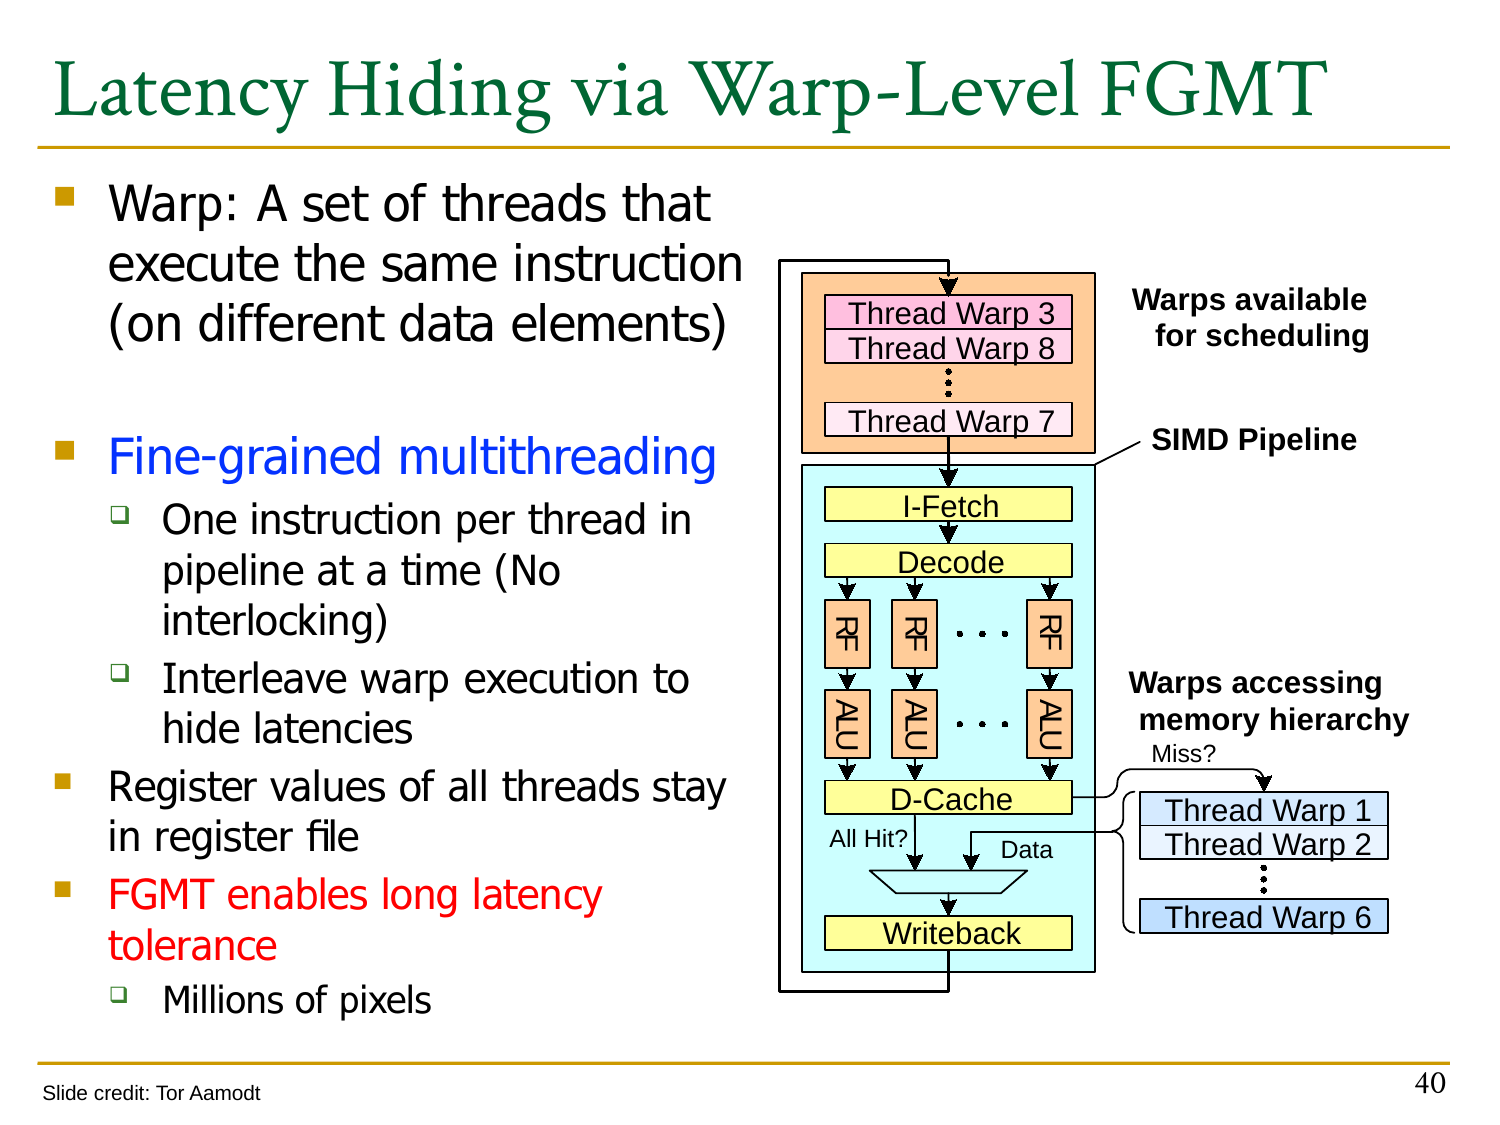

# Latency Hiding via Warp-Level FGMT
Warp: A set of threads that execute the same instruction (on different data elements)

Fine-grained multithreading
One instruction per thread in pipeline at a time (No interlocking)
Interleave warp execution to hide latencies
Register values of all threads stay in register file
FGMT enables long latency tolerance
Millions of pixels

Warps available
Thread Warp 3

for scheduling
Thread Warp 8

Thread Warp 7

SIMD Pipeline

I-Fetch

Decode

R
R
R
F
F
F

Warps accessing

A
A
A
memory hierarchy
L
L
L

U
U
U
Miss?

D-Cache

Thread Warp 1

All Hit?
Thread Warp 2

Data

Thread Warp 6

Writeback

40
Slide credit: Tor Aamodt